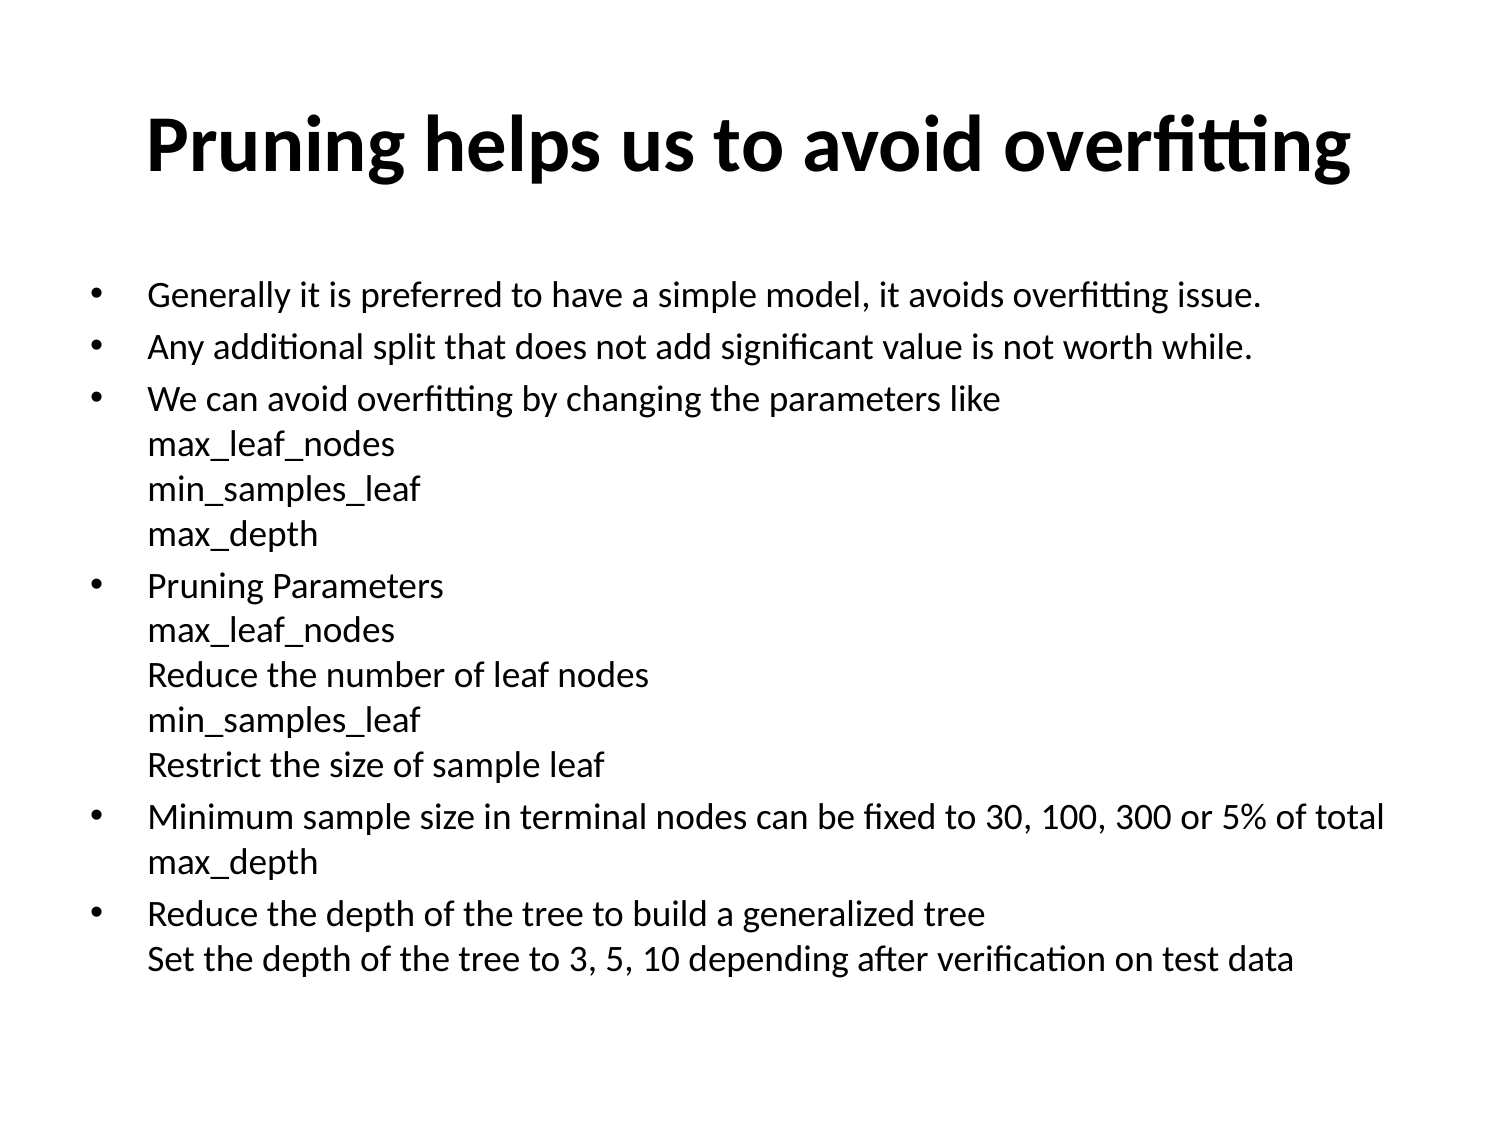

# Pruning helps us to avoid overfitting
Generally it is preferred to have a simple model, it avoids overfitting issue.
Any additional split that does not add significant value is not worth while.
We can avoid overfitting by changing the parameters like
max_leaf_nodes
min_samples_leaf
max_depth
Pruning Parameters
max_leaf_nodes
Reduce the number of leaf nodes
min_samples_leaf
Restrict the size of sample leaf
Minimum sample size in terminal nodes can be fixed to 30, 100, 300 or 5% of total
max_depth
Reduce the depth of the tree to build a generalized tree
Set the depth of the tree to 3, 5, 10 depending after verification on test data